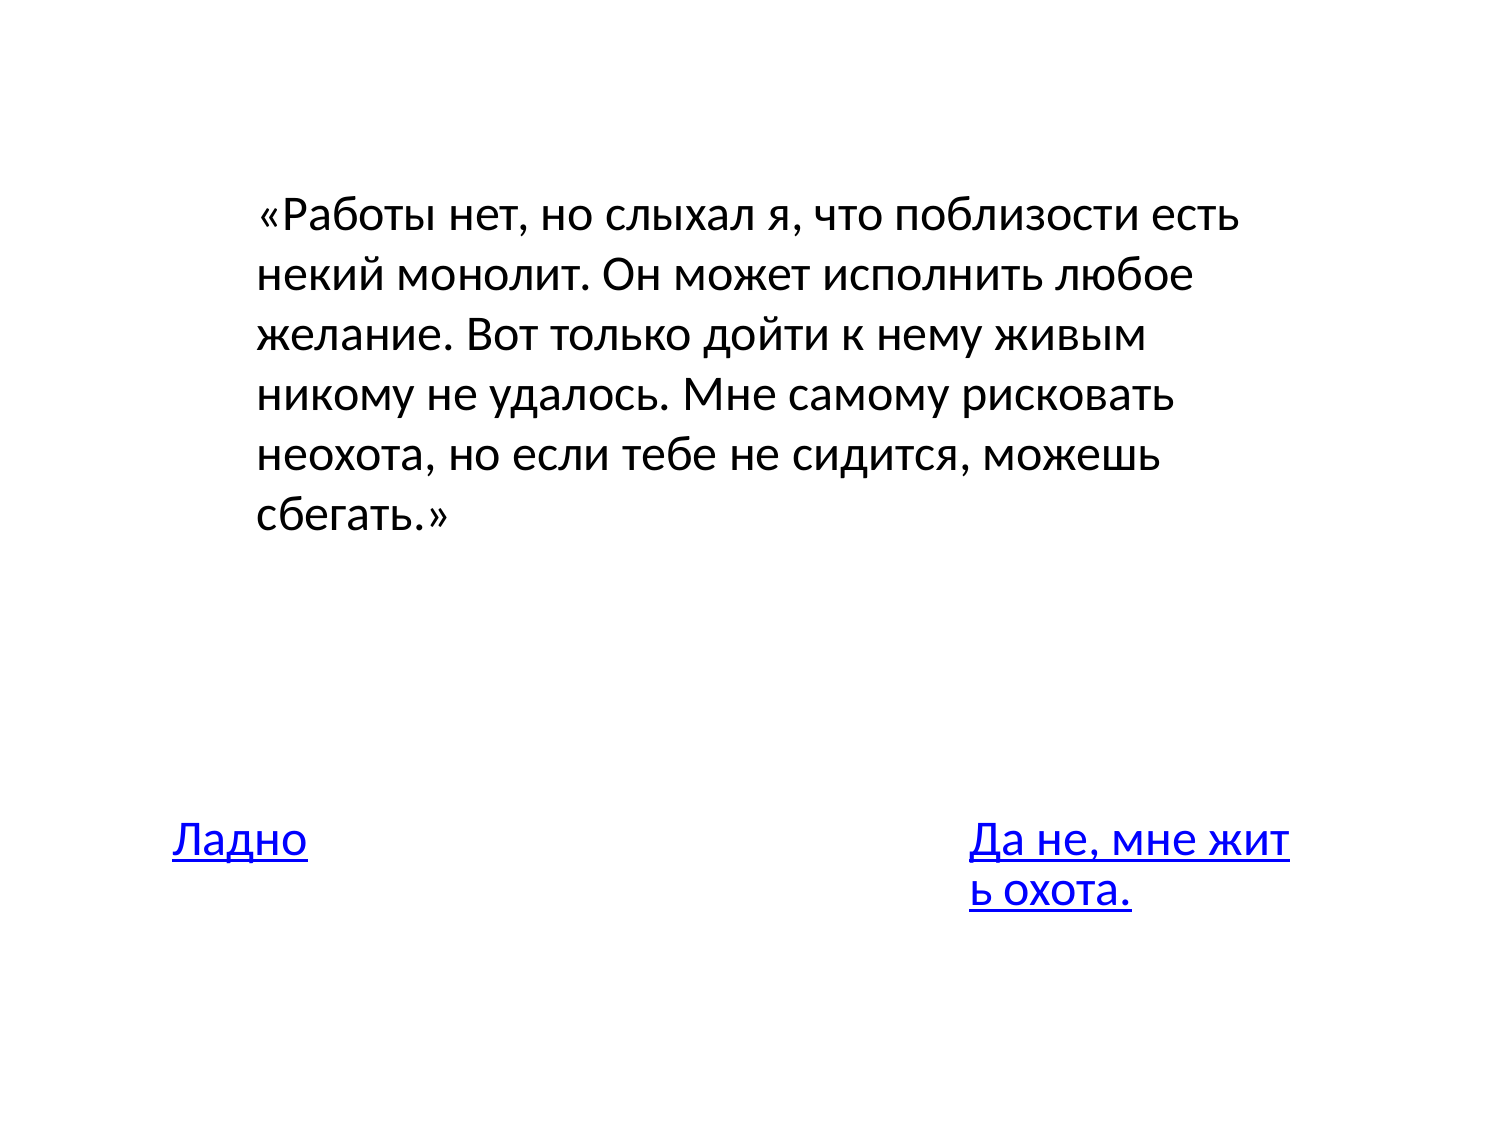

«Работы нет, но слыхал я, что поблизости есть некий монолит. Он может исполнить любое желание. Вот только дойти к нему живым никому не удалось. Мне самому рисковать неохота, но если тебе не сидится, можешь сбегать.»
Ладно
Да не, мне жить охота.